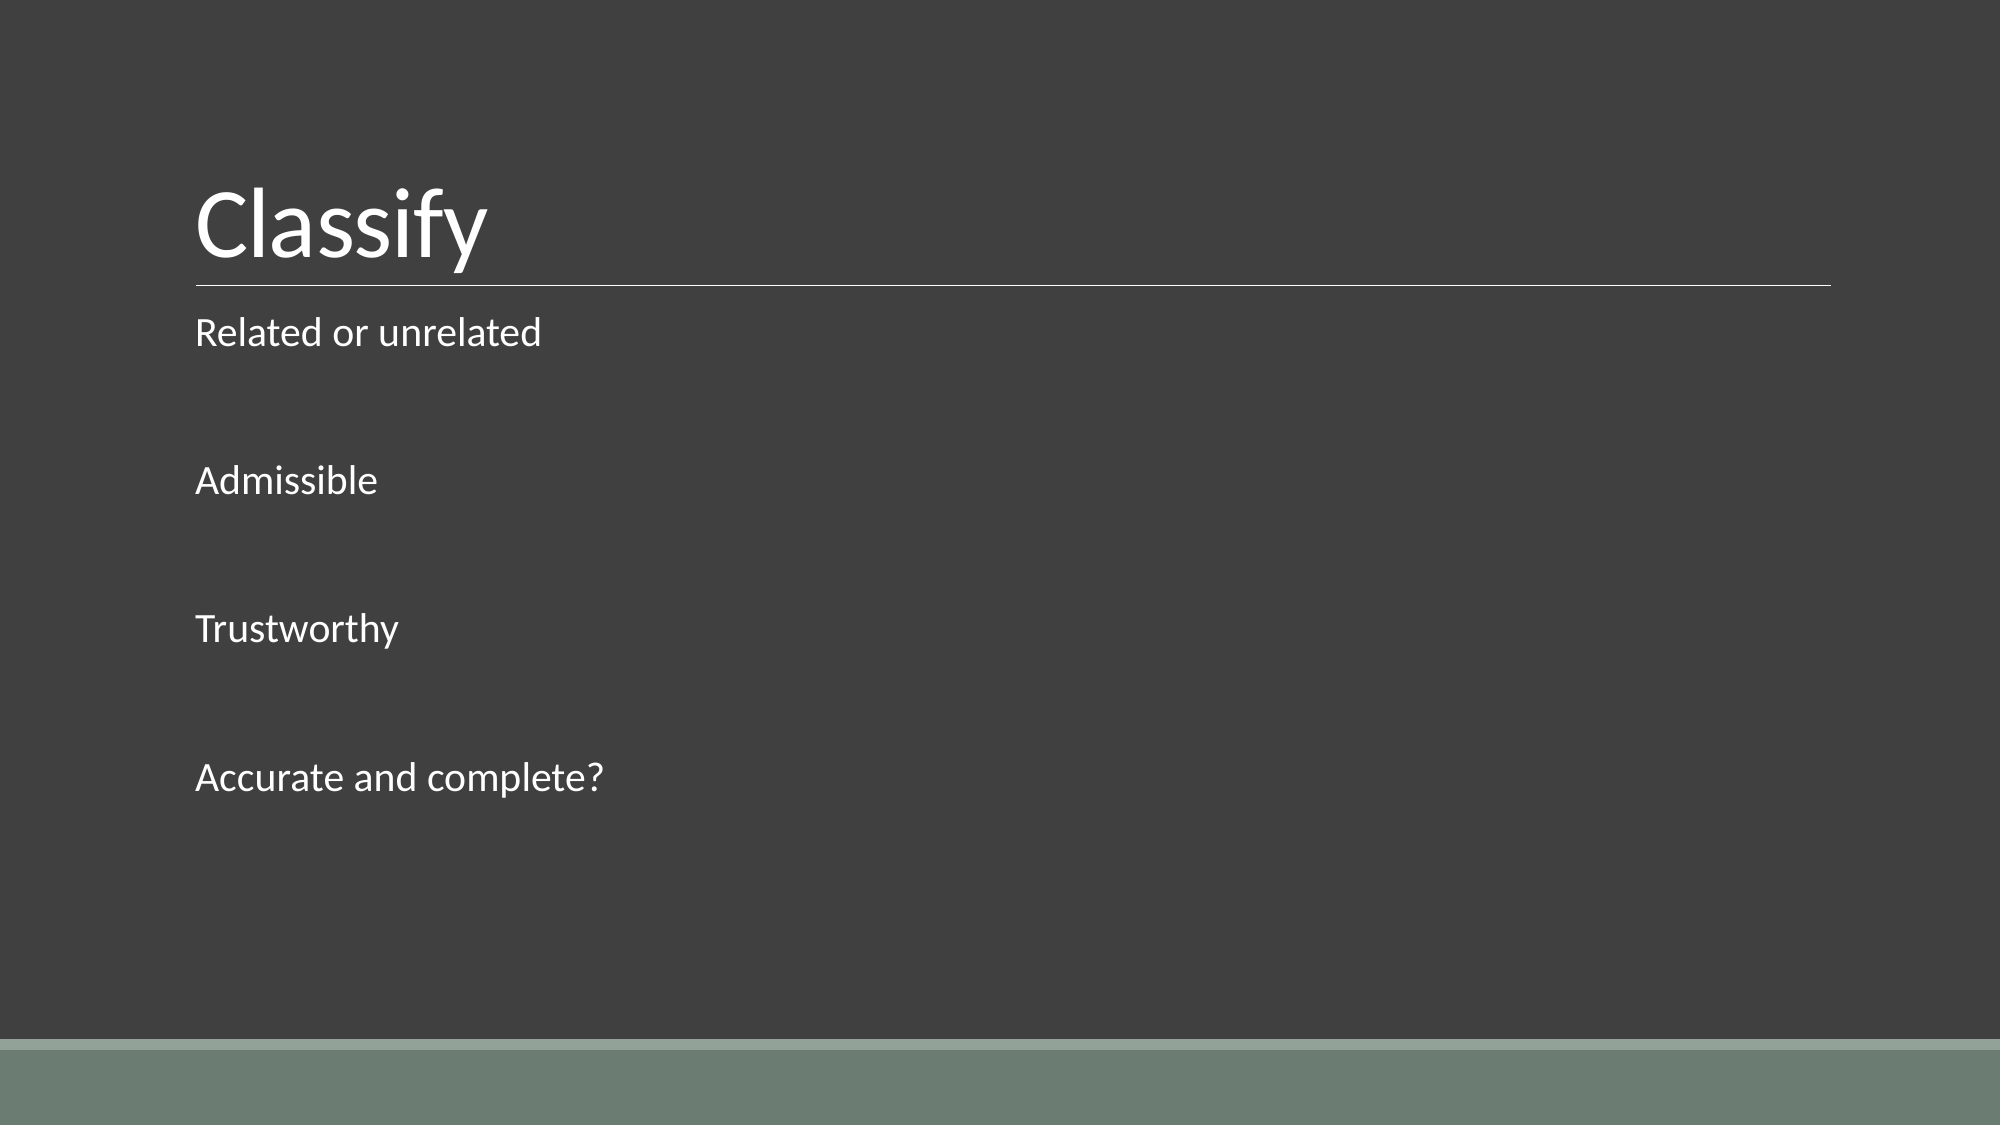

# Classify
Related or unrelated

Admissible

Trustworthy

Accurate and complete?